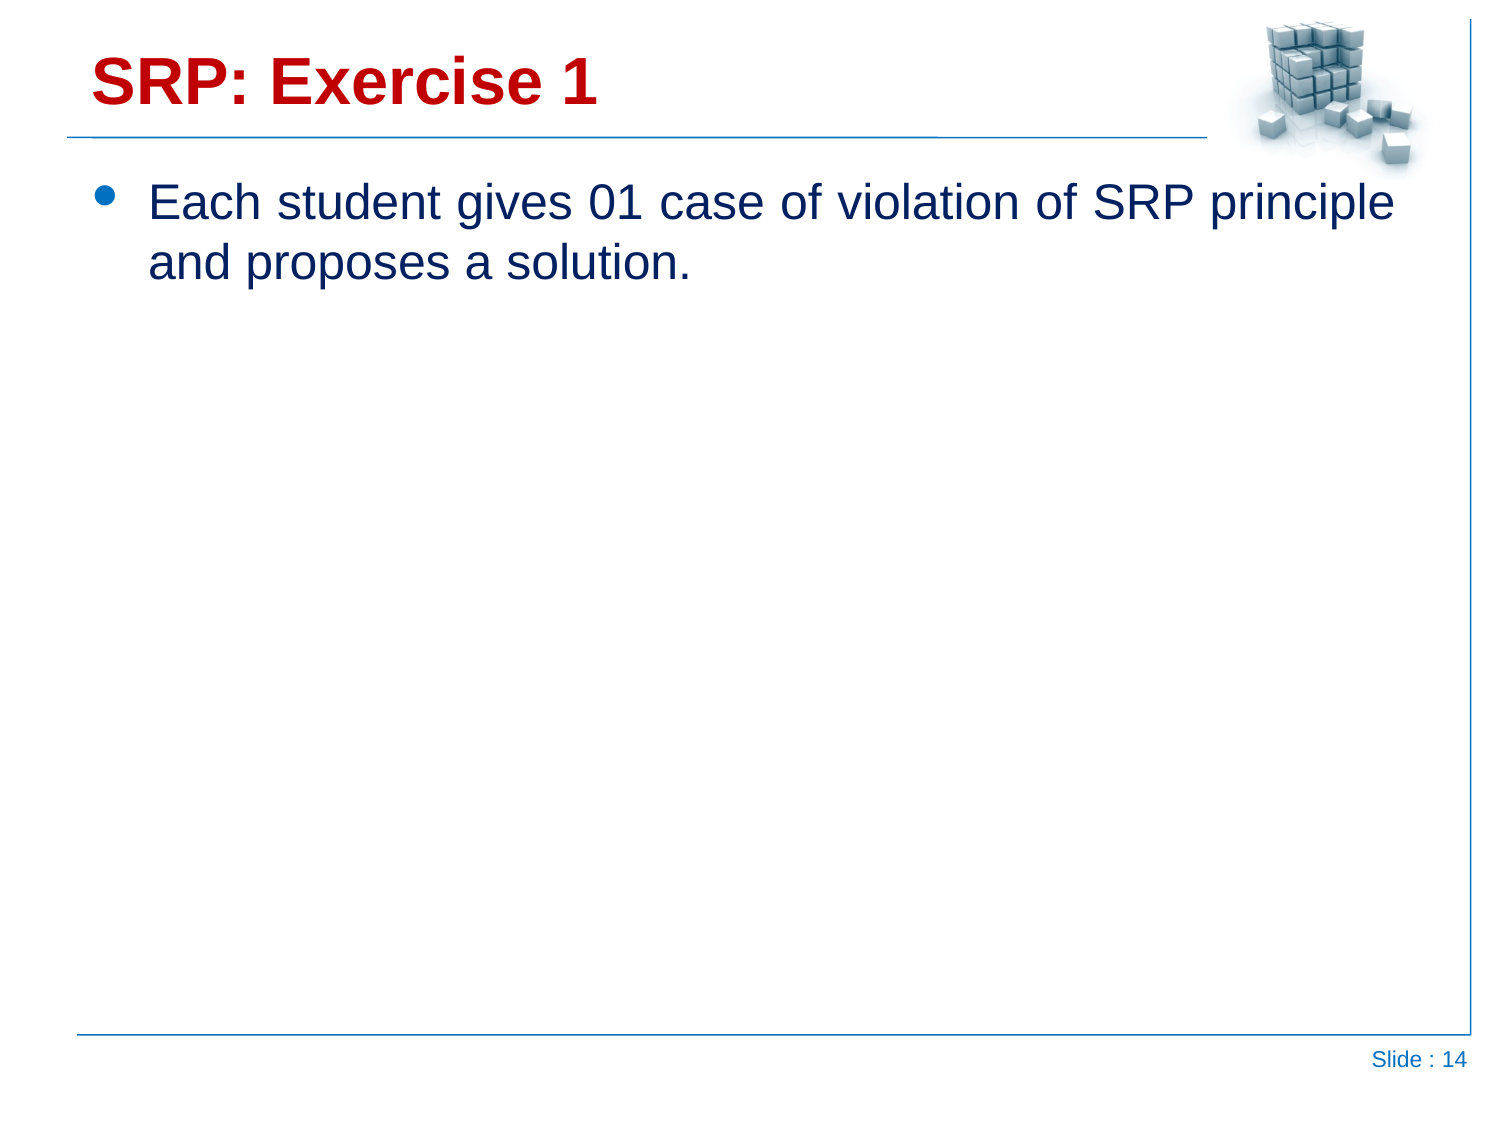

# SRP: Exercise 1
Each student gives 01 case of violation of SRP principle  and proposes a solution.